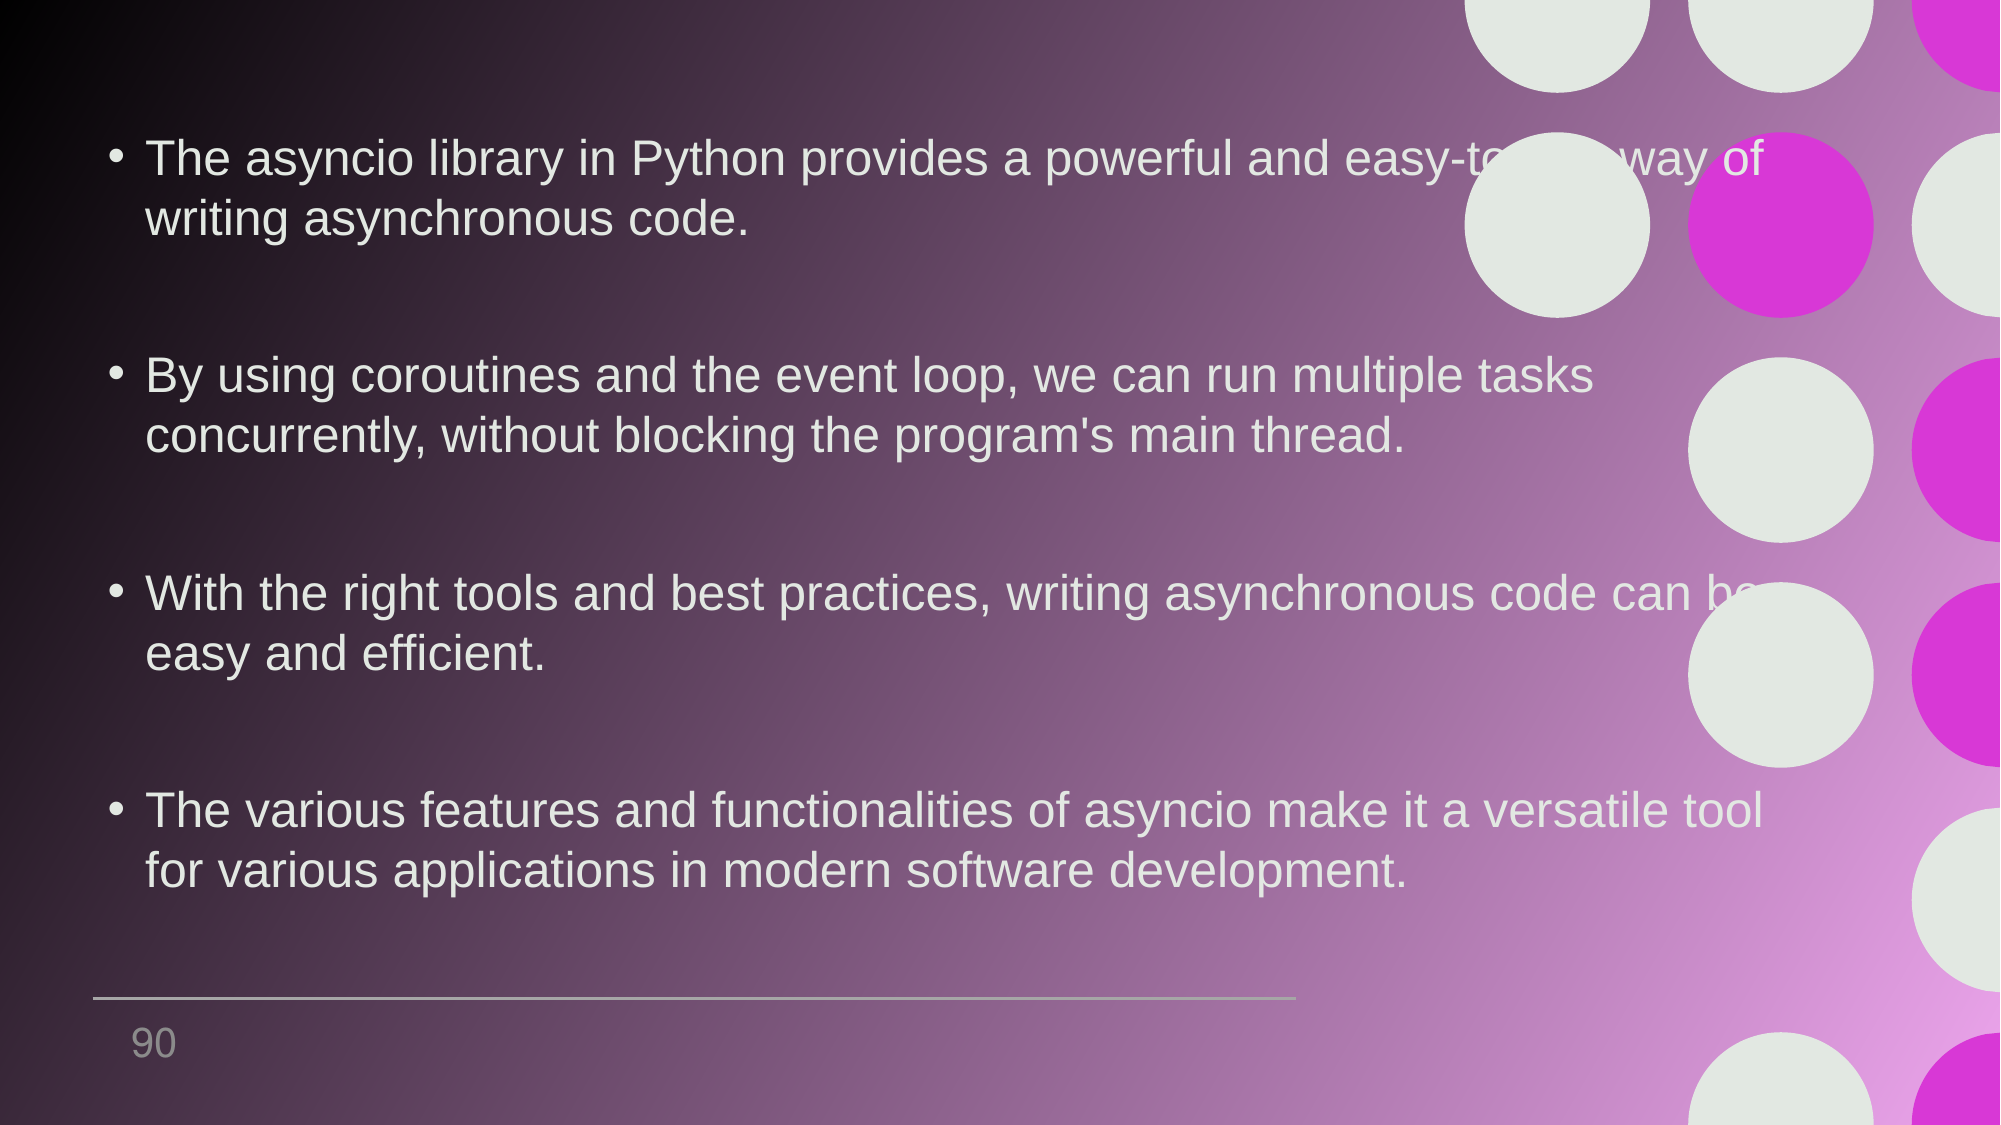

The asyncio library in Python provides a powerful and easy-to-use way of writing asynchronous code.

By using coroutines and the event loop, we can run multiple tasks concurrently, without blocking the program's main thread.

With the right tools and best practices, writing asynchronous code can be easy and efficient.

The various features and functionalities of asyncio make it a versatile tool for various applications in modern software development.

90